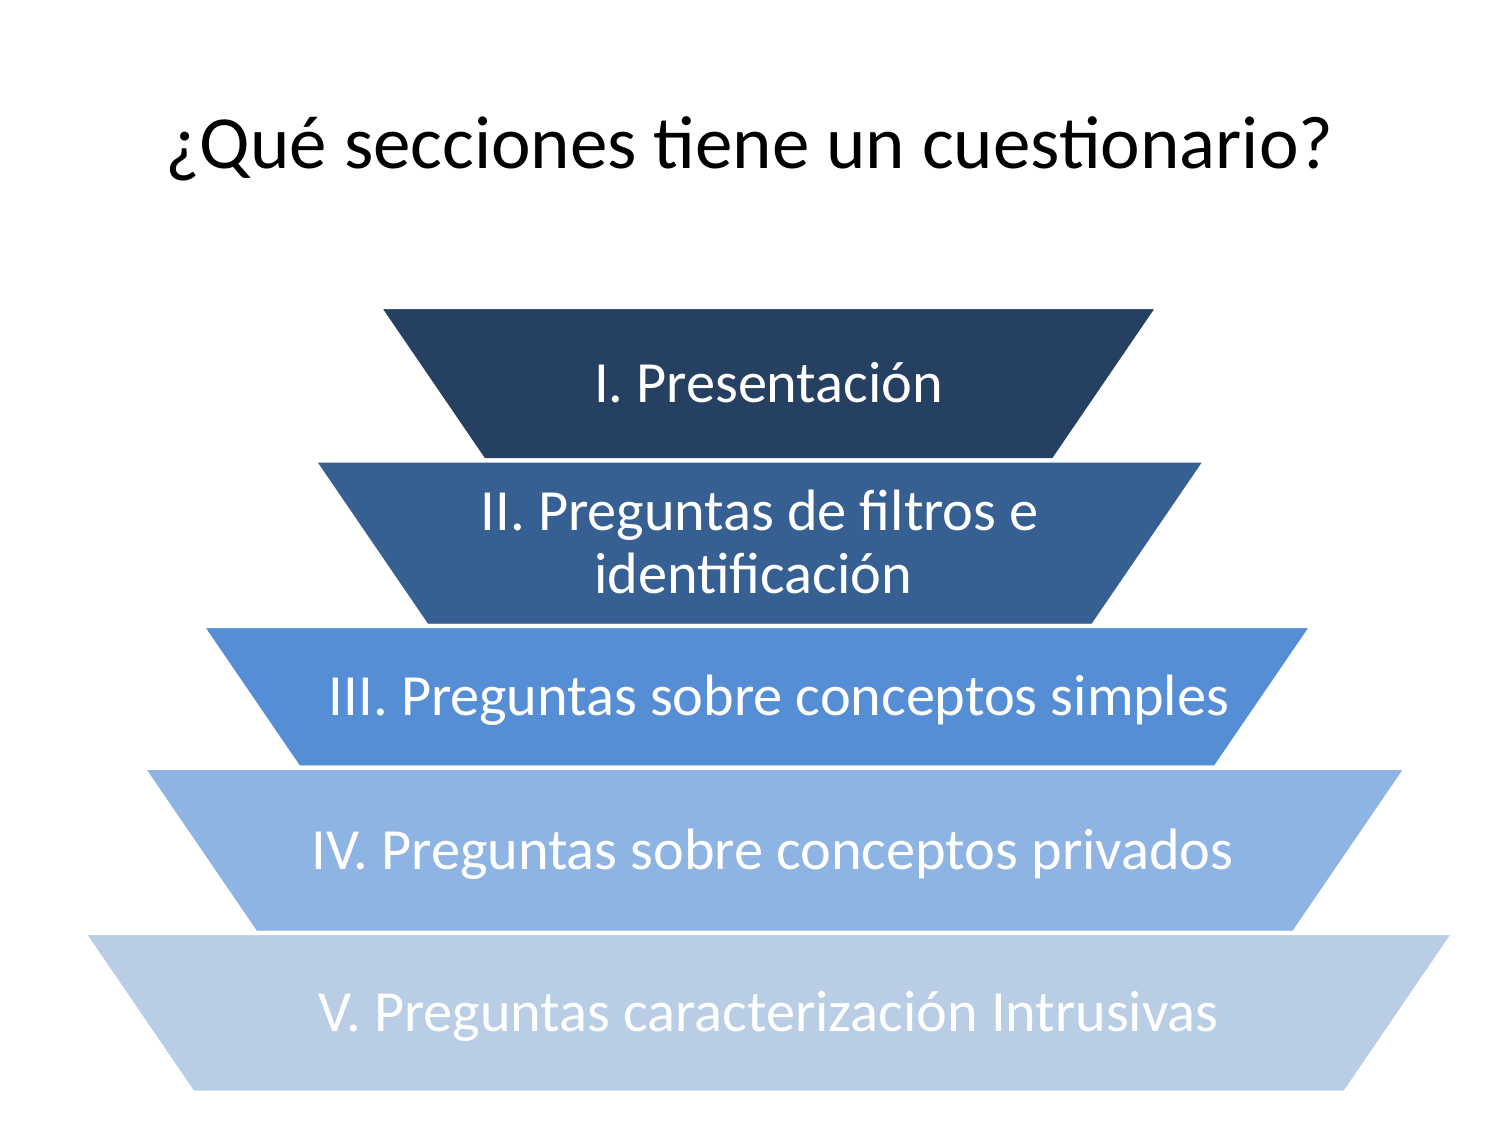

# ¿Qué secciones tiene un cuestionario?

I. Presentación

II. Preguntas de filtros e identificación

III. Preguntas sobre conceptos simples

IV. Preguntas sobre conceptos privados

V. Preguntas caracterización Intrusivas